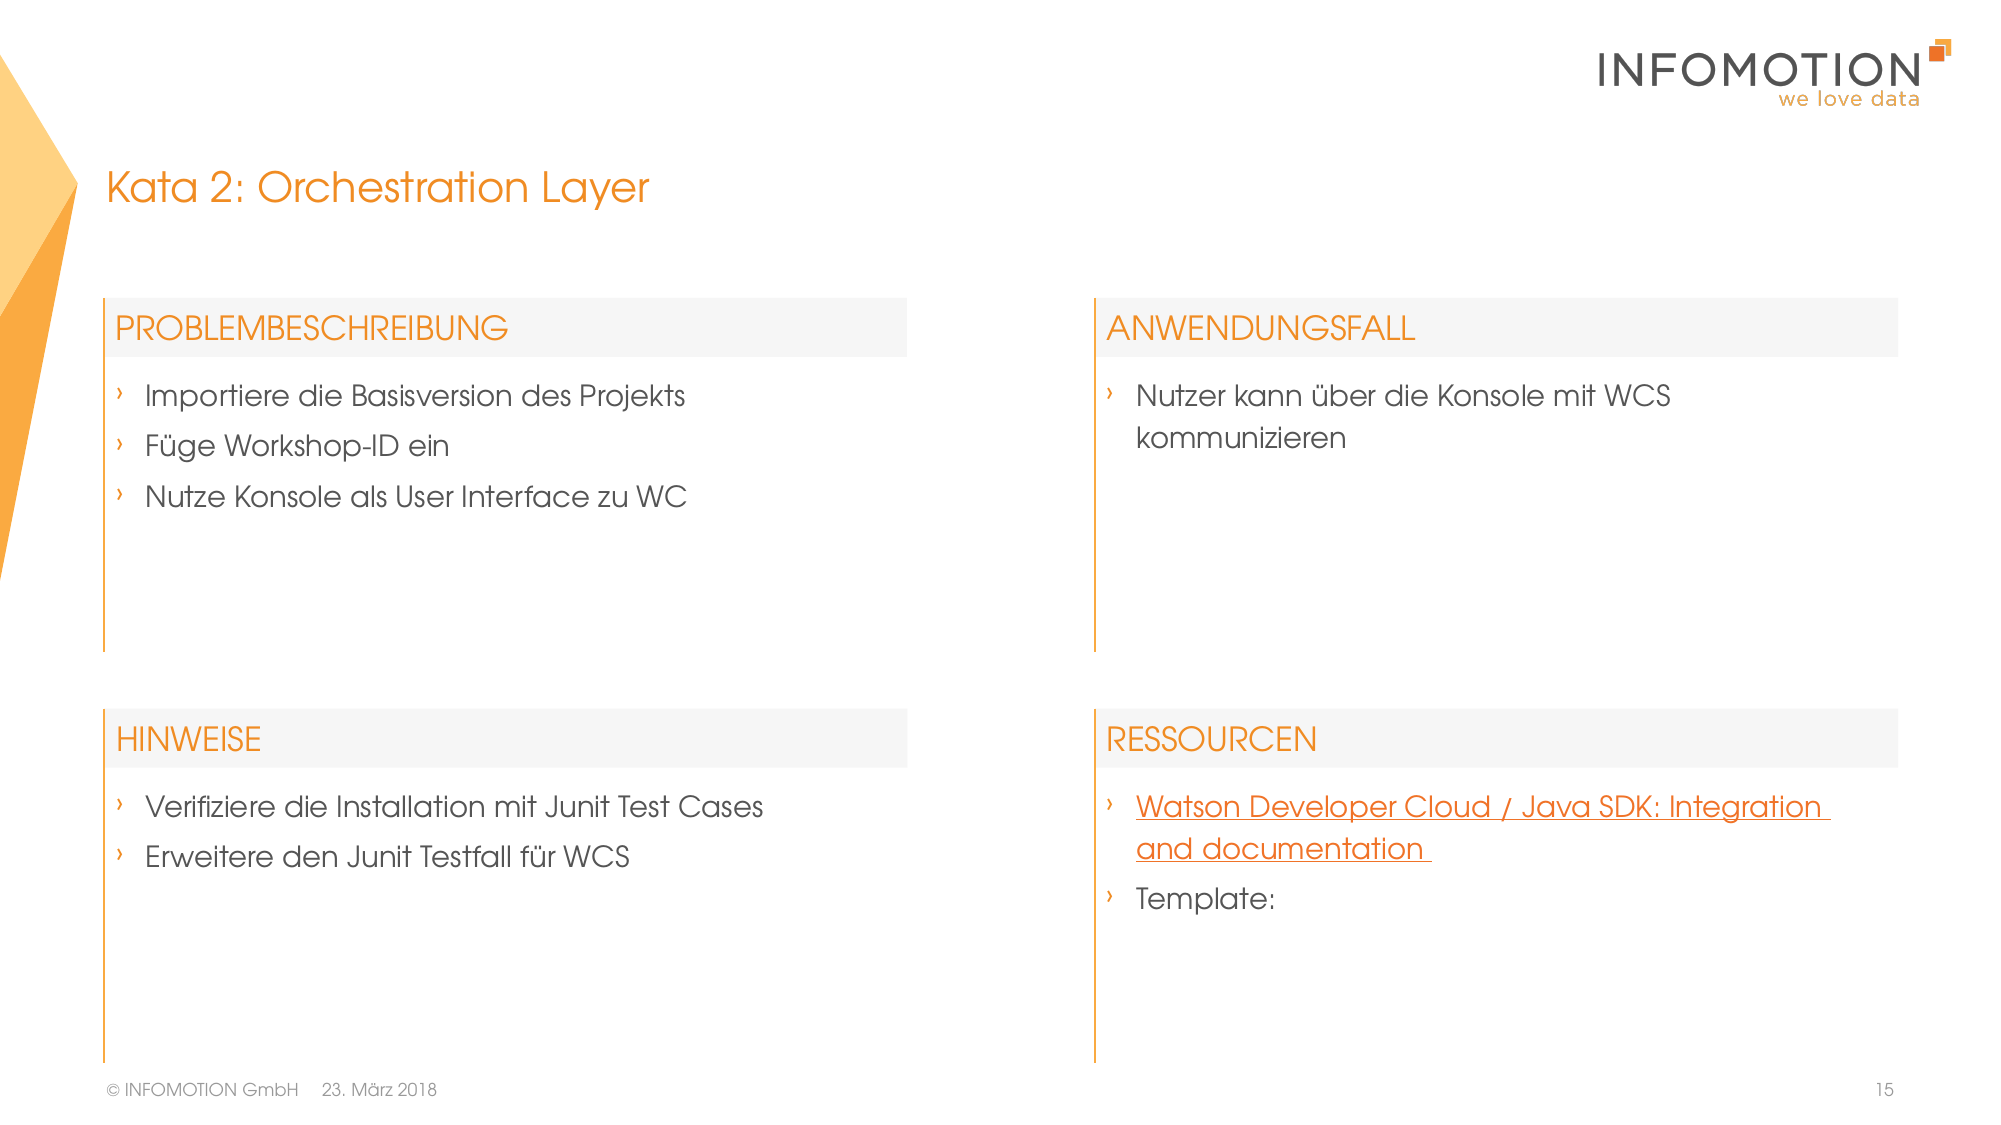

# Kata 2: Orchestration Layer
Anwendungsfall
Problembeschreibung
Nutzer kann über die Konsole mit WCS kommunizieren
Importiere die Basisversion des Projekts
Füge Workshop-ID ein
Nutze Konsole als User Interface zu WC
ResSourcen
Hinweise
Watson Developer Cloud / Java SDK: Integration and documentation
Template:
Verifiziere die Installation mit Junit Test Cases
Erweitere den Junit Testfall für WCS